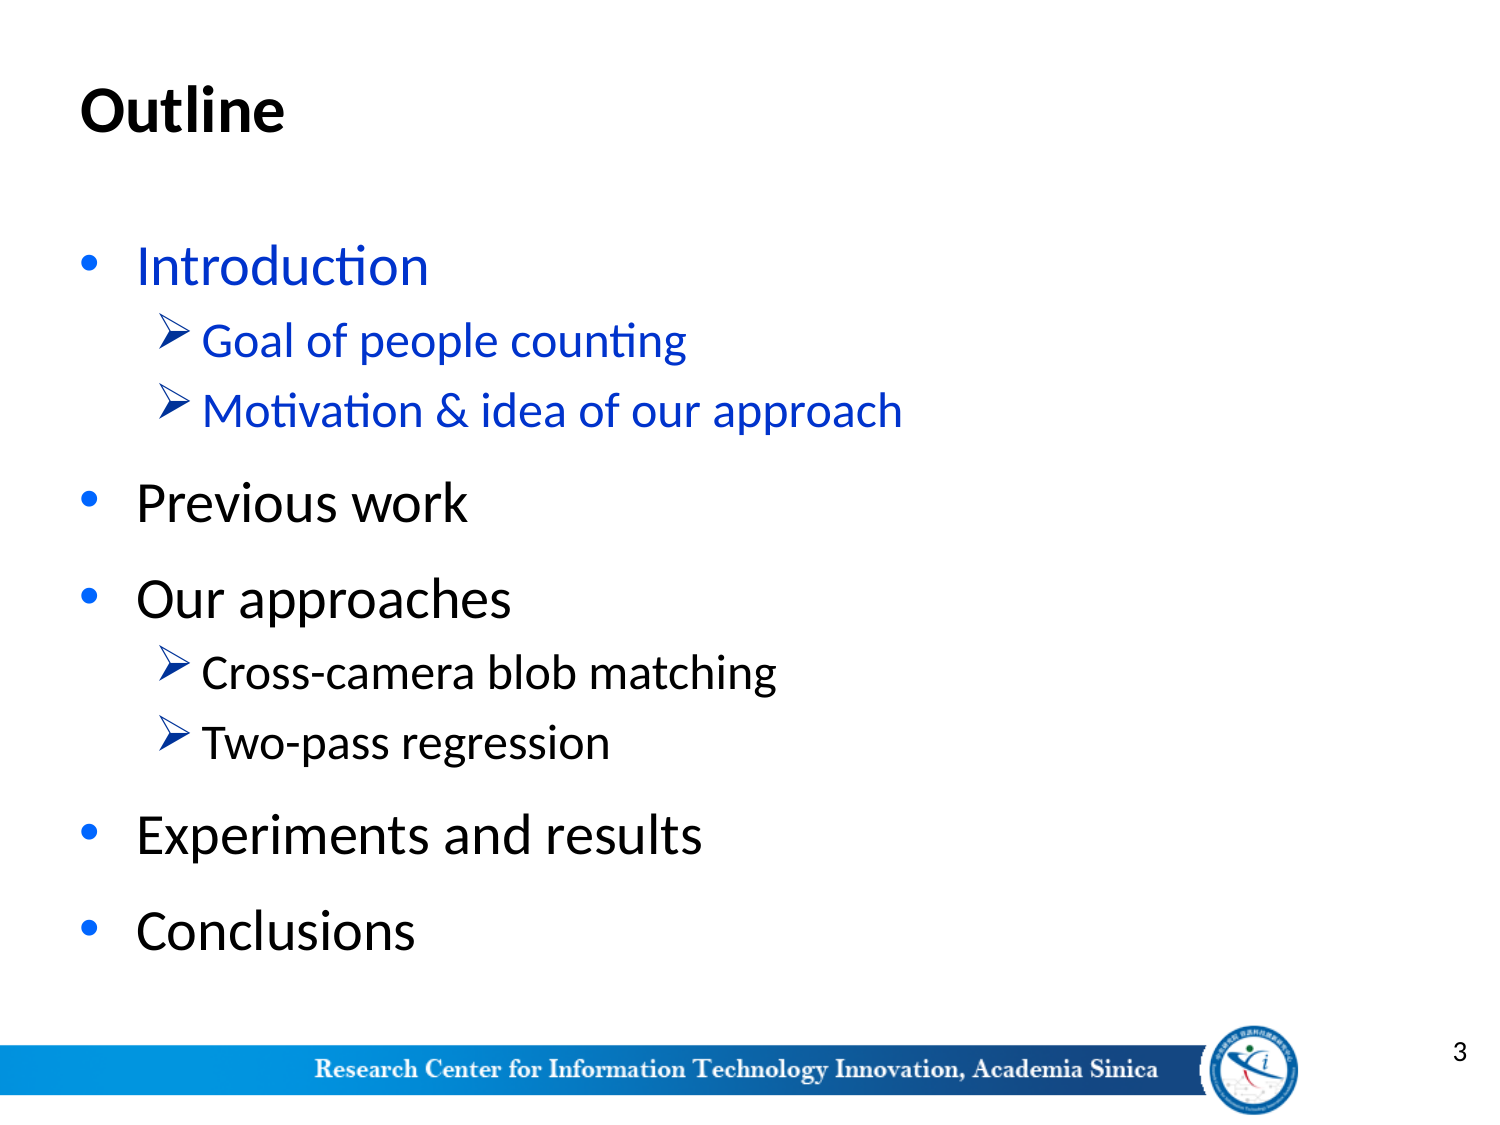

# Outline
Introduction
Goal of people counting
Motivation & idea of our approach

Previous work

Our approaches
Cross-camera blob matching
Two-pass regression

Experiments and results

Conclusions
3